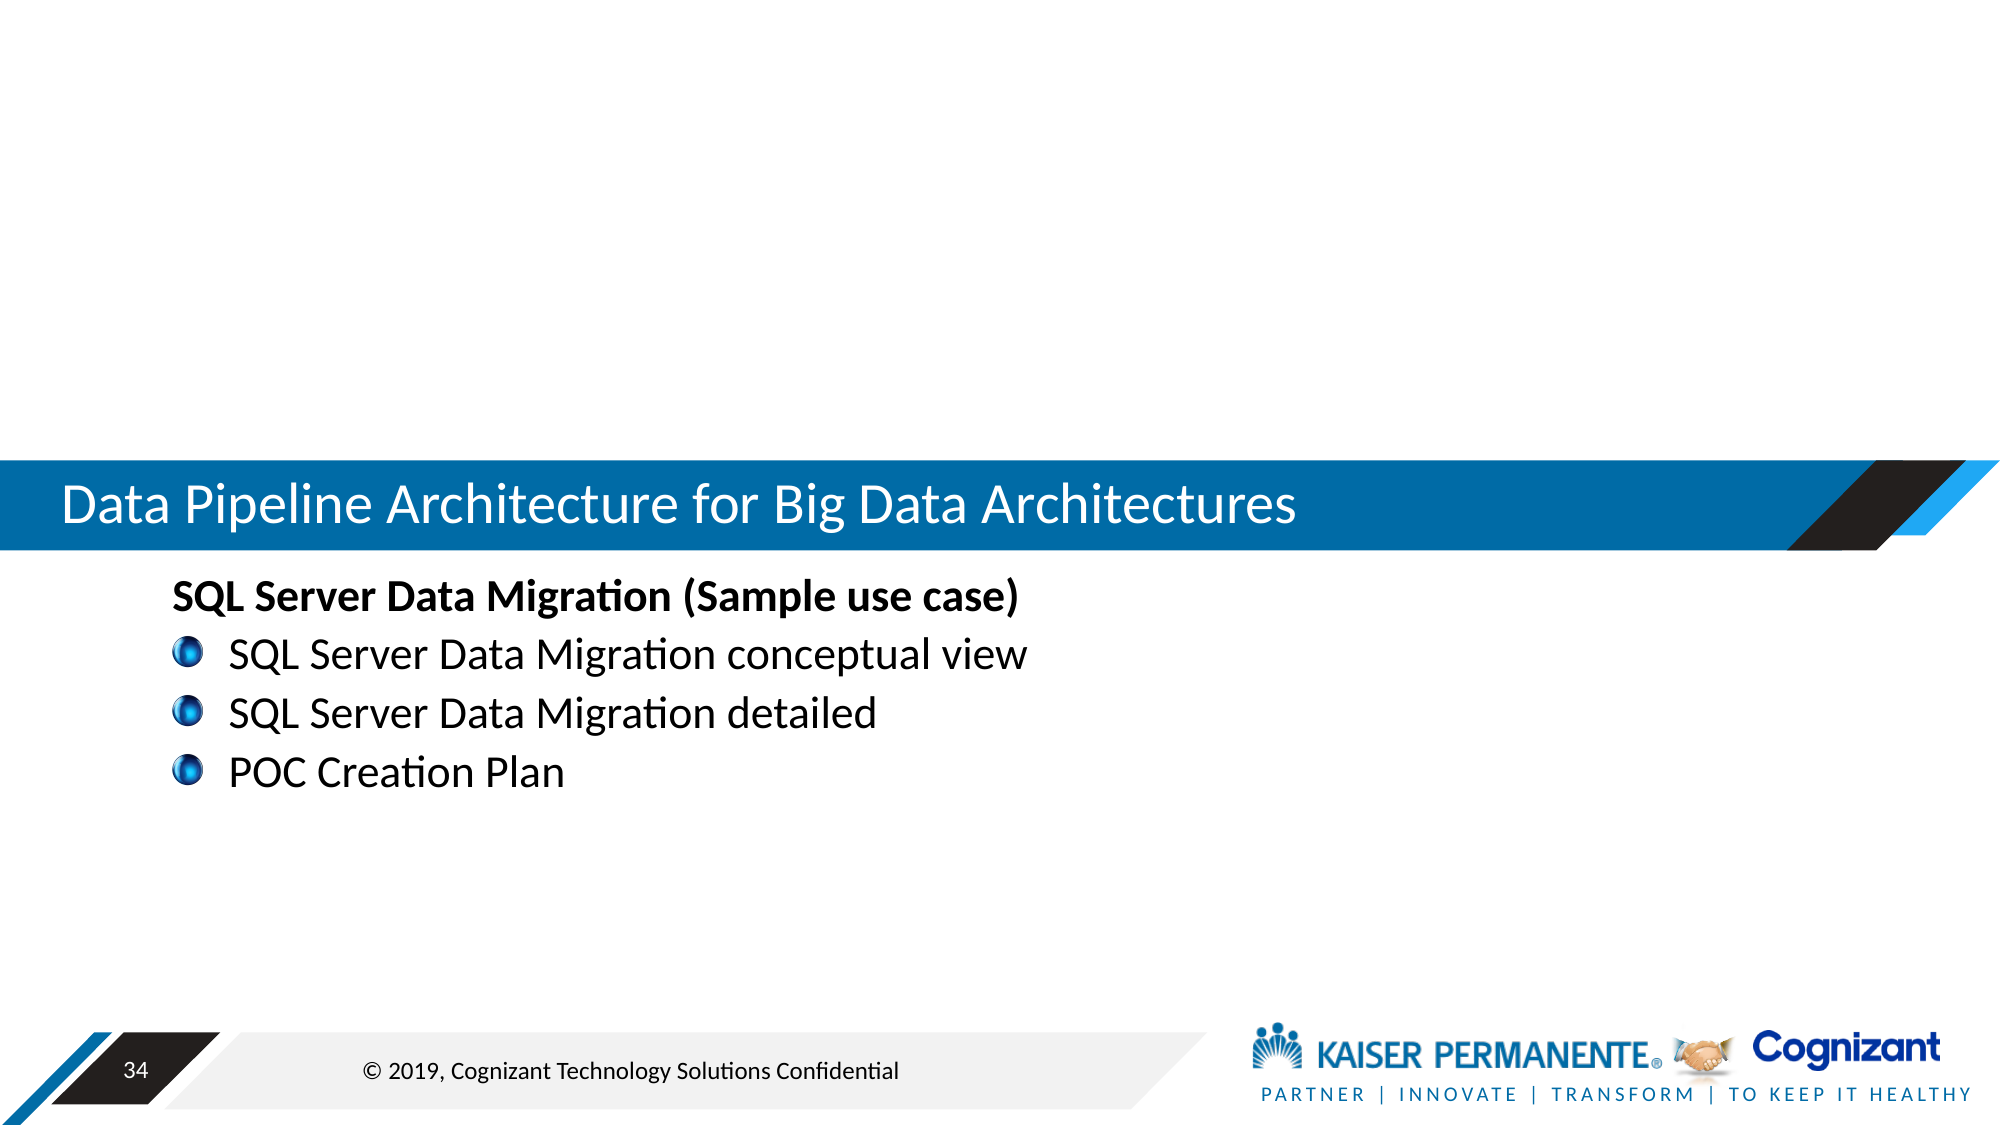

# Data Pipeline Architecture for Big Data Architectures
SQL Server Data Migration (Sample use case)
SQL Server Data Migration conceptual view
SQL Server Data Migration detailed
POC Creation Plan